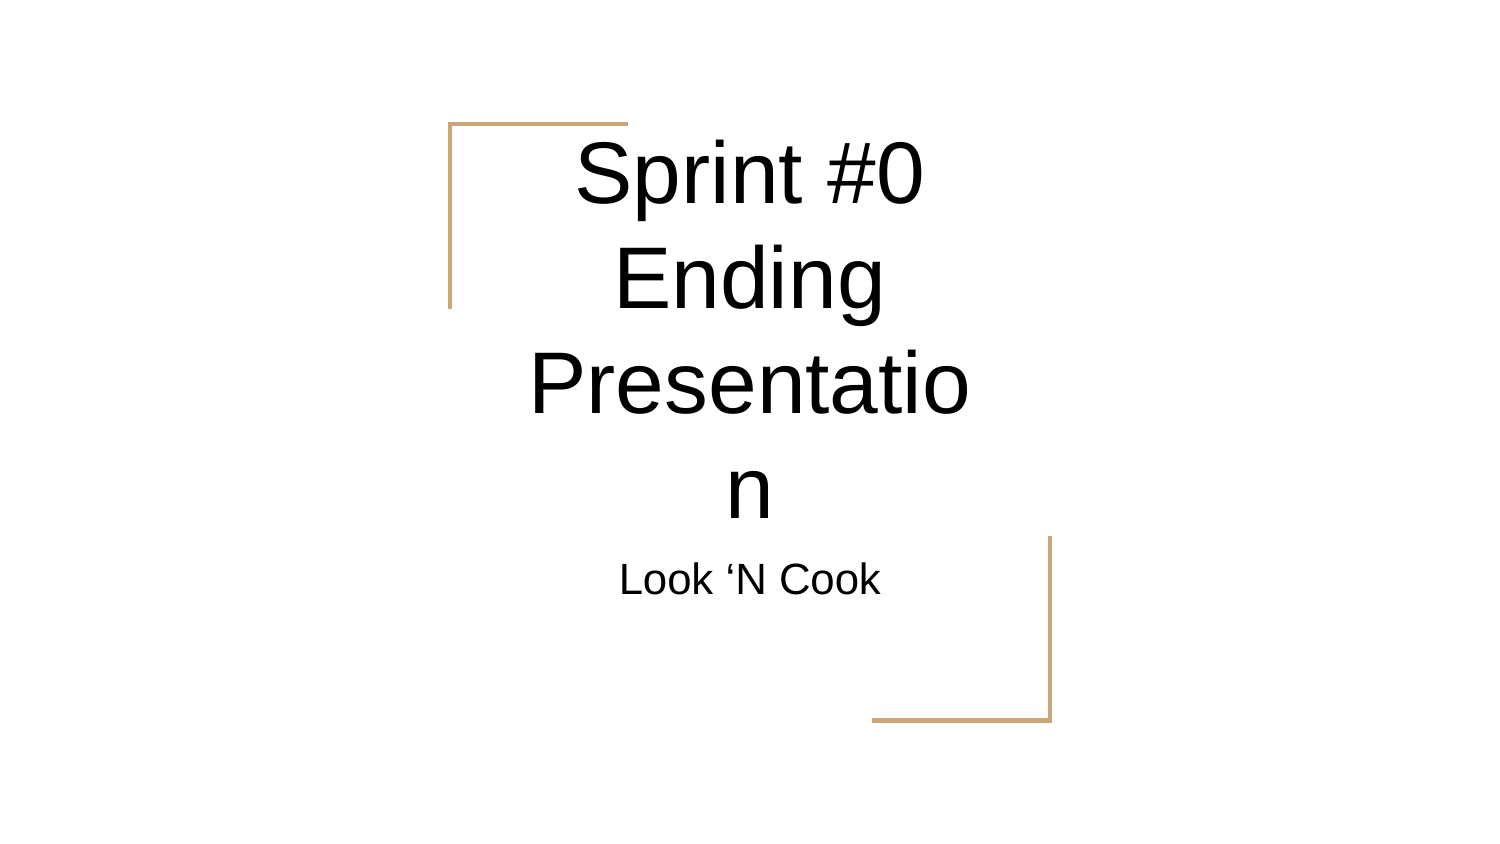

# Sprint #0 Ending Presentation
Look ‘N Cook